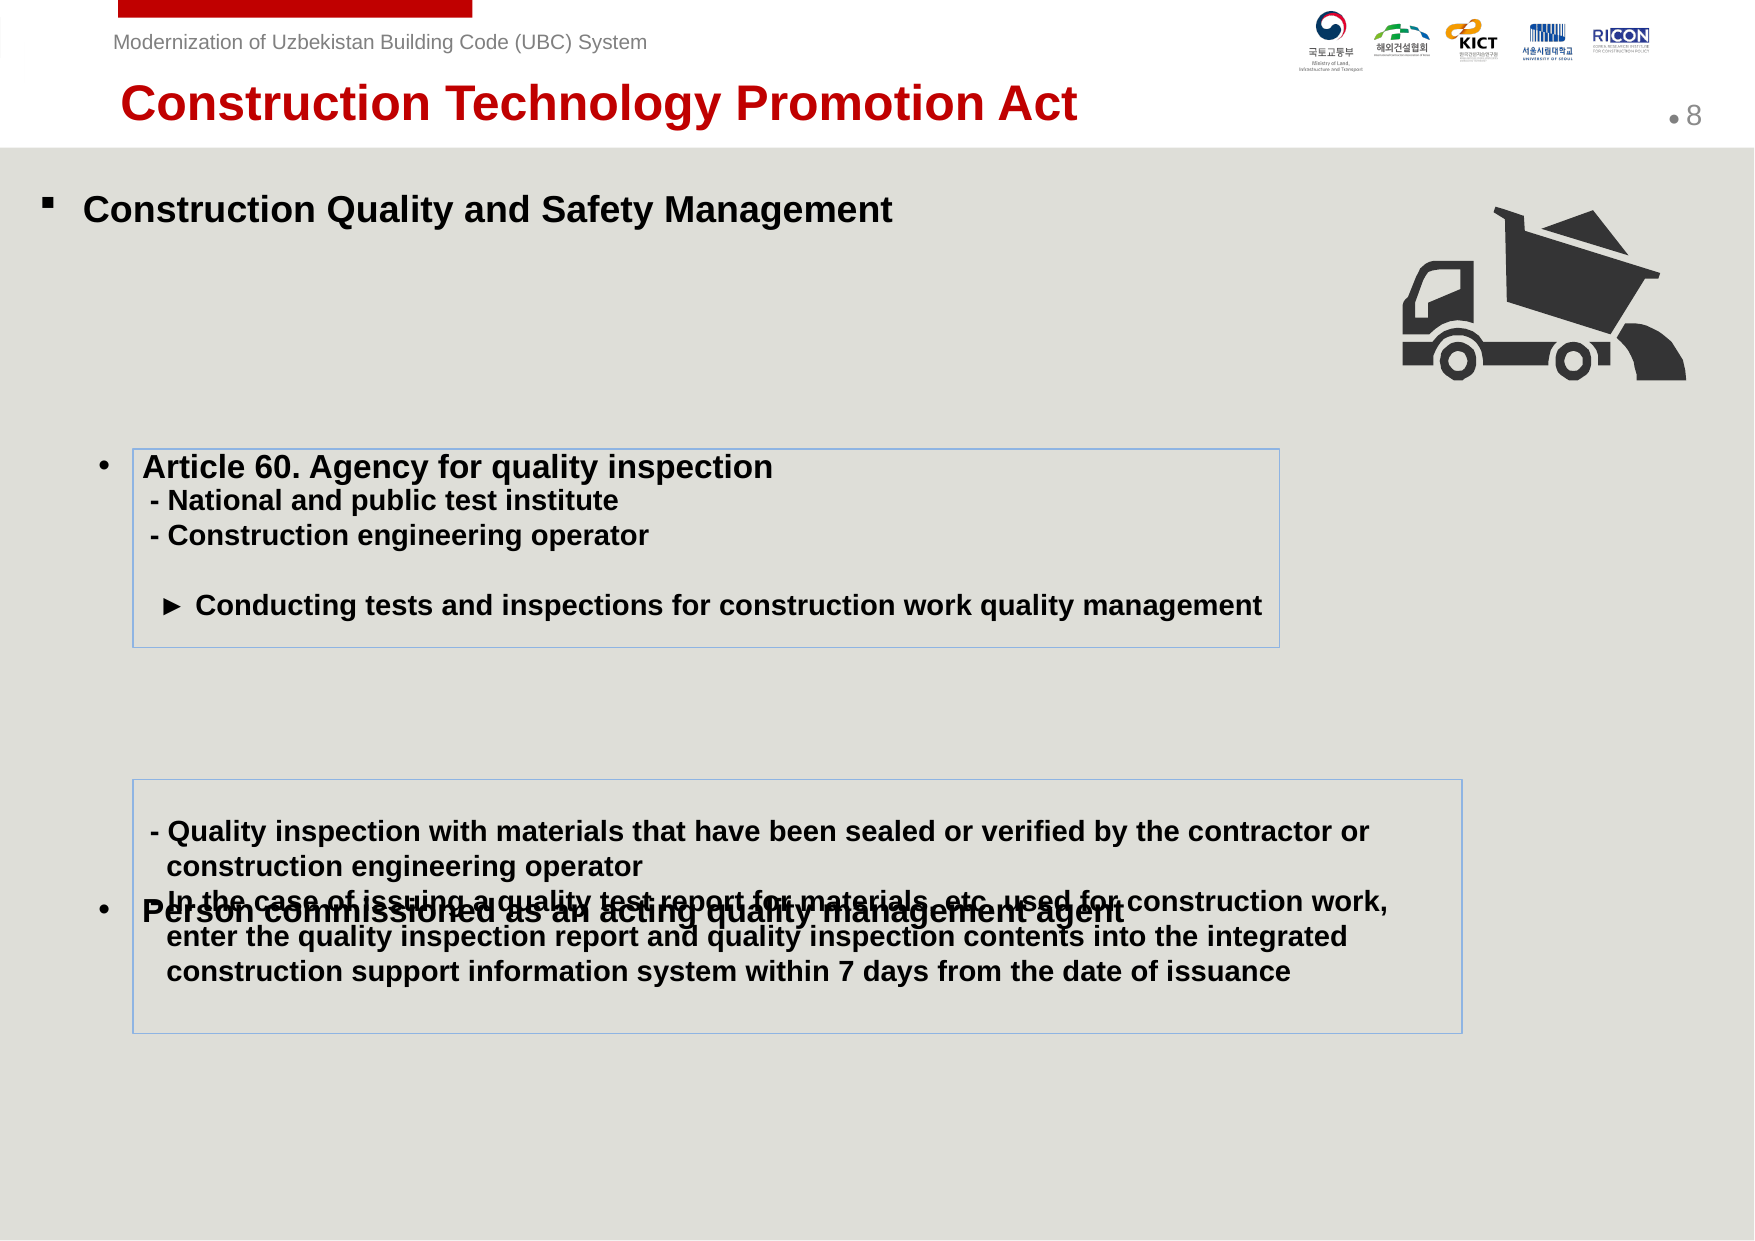

Construction Technology Promotion Act
Construction Quality and Safety Management

Article 60. Agency for quality inspection

Person commissioned as an acting quality management agent

- National and public test institute
- Construction engineering operator

 ► Conducting tests and inspections for construction work quality management

- Quality inspection with materials that have been sealed or verified by the contractor or
  construction engineering operator
- In the case of issuing a quality test report for materials, etc. used for construction work,
  enter the quality inspection report and quality inspection contents into the integrated
  construction support information system within 7 days from the date of issuance